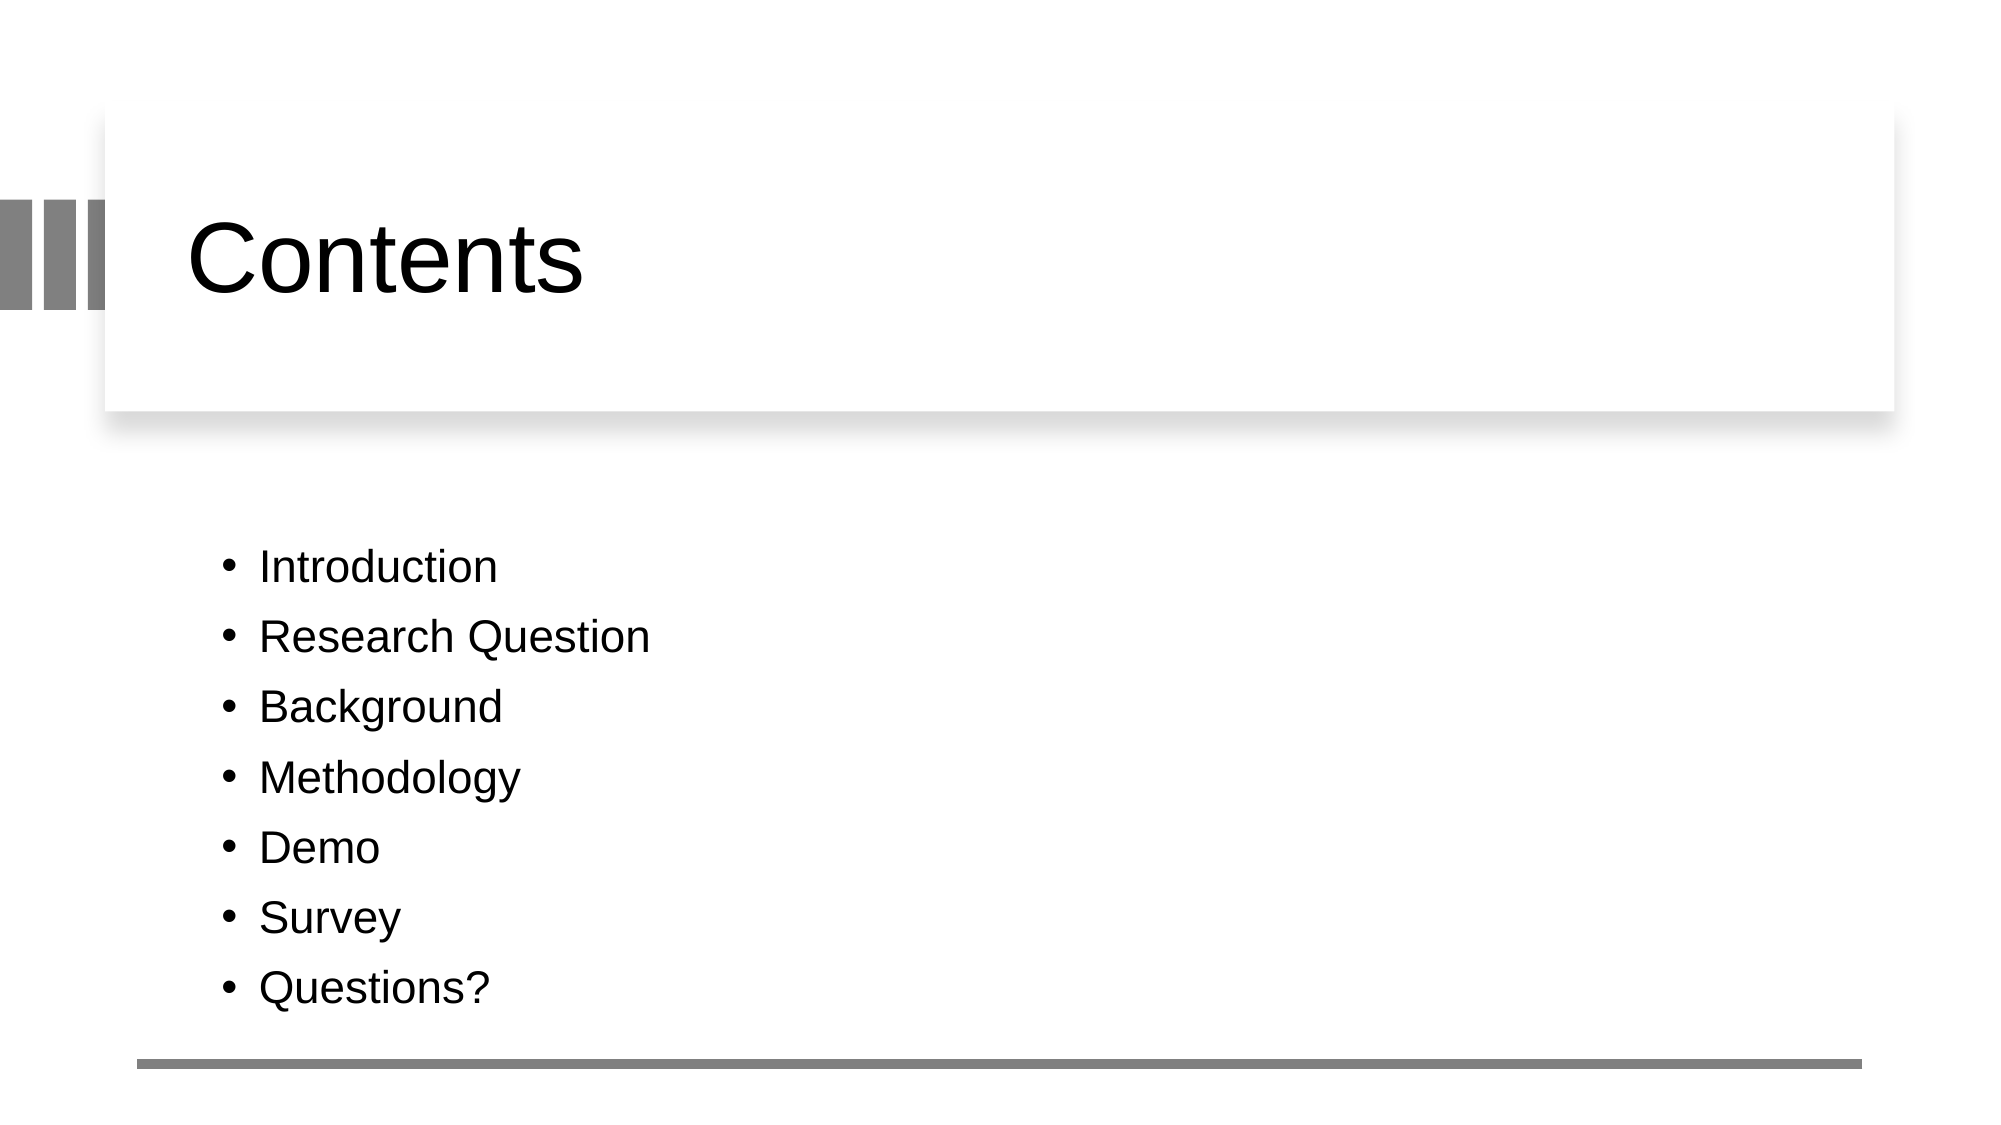

# Contents

Introduction
Research Question
Background
Methodology
Demo
Survey
Questions?